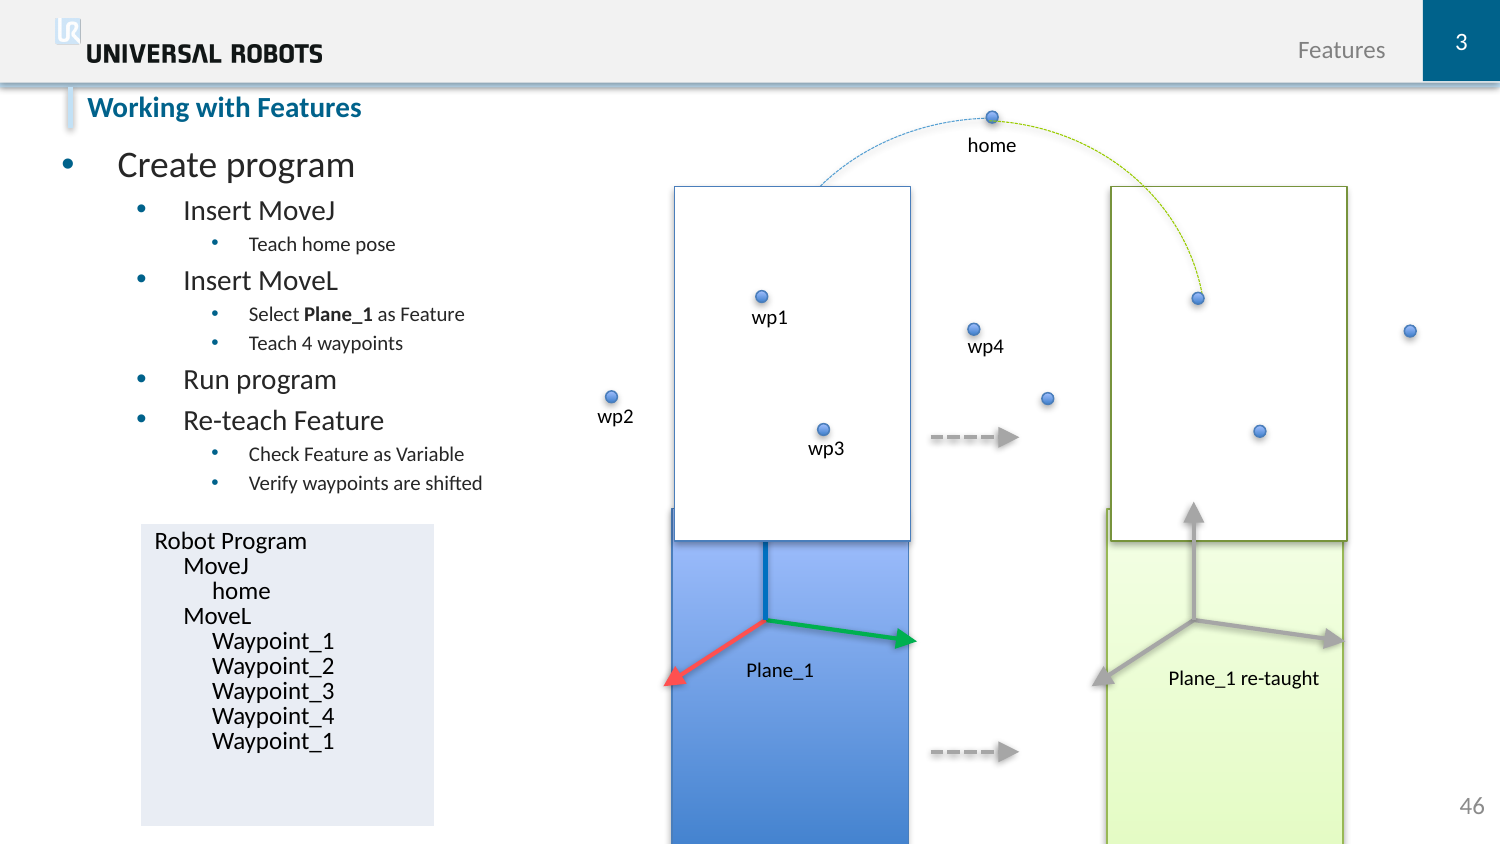

3
Features

Create program
Insert MoveJ
Teach home pose
Insert MoveL
Select Plane_1 as Feature
Teach 4 waypoints
Run program
Re-teach Feature
Check Feature as Variable
Verify waypoints are shifted
Working with Features

home

wp1

wp4

wp2

wp3

Plane_1
Plane_1 re-taught
| Robot Program MoveJ home MoveL Waypoint\_1 Waypoint\_2 Waypoint\_3 Waypoint\_4 Waypoint\_1 |
| --- |
46